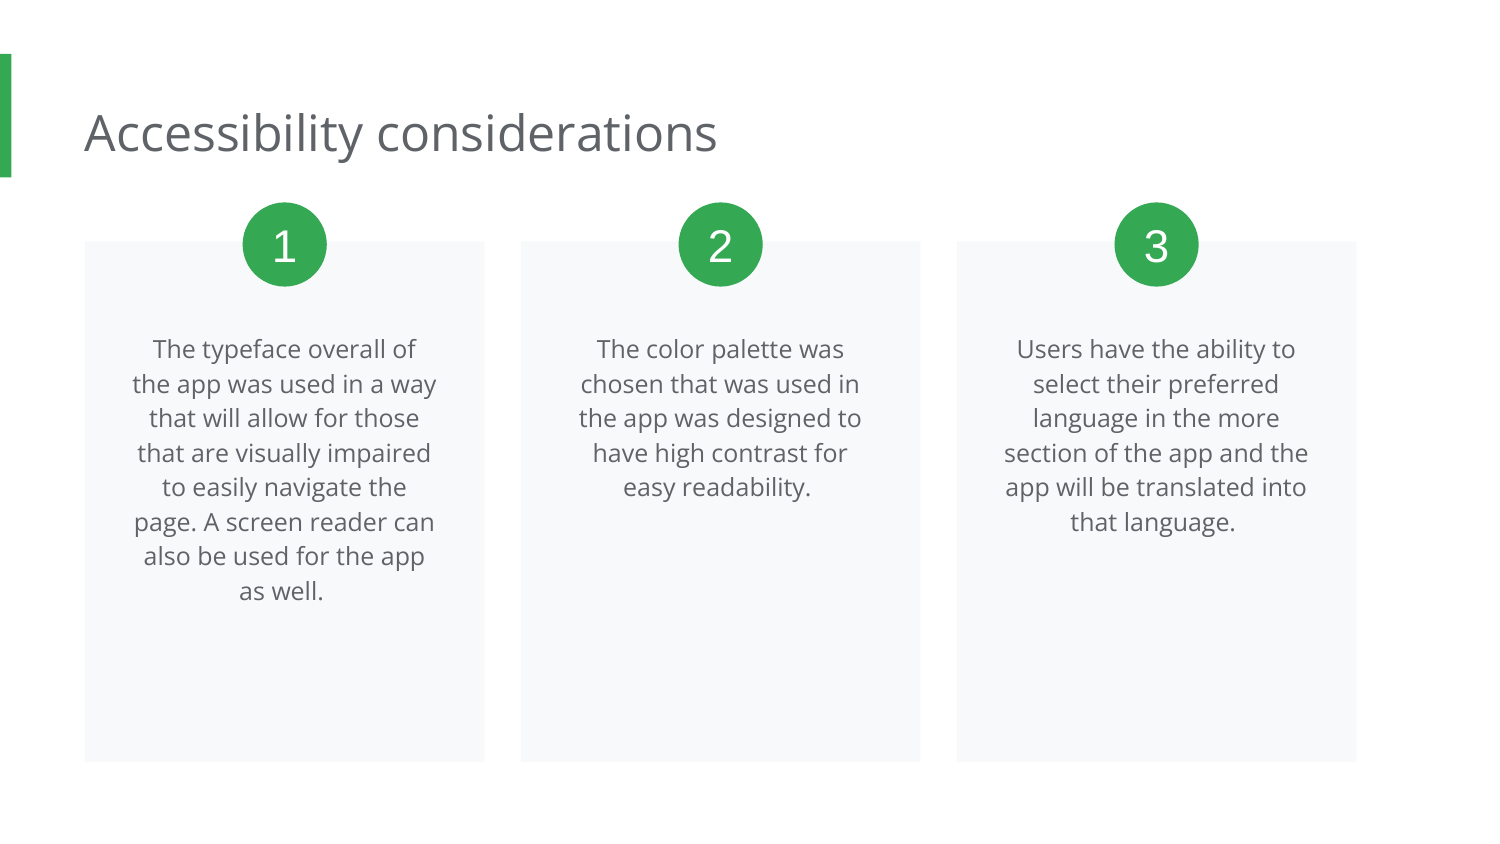

Accessibility considerations
1
2
3

The typeface overall of the app was used in a way that will allow for those that are visually impaired to easily navigate the page. A screen reader can also be used for the app as well.
The color palette was chosen that was used in the app was designed to have high contrast for easy readability.
Users have the ability to select their preferred language in the more section of the app and the app will be translated into that language.